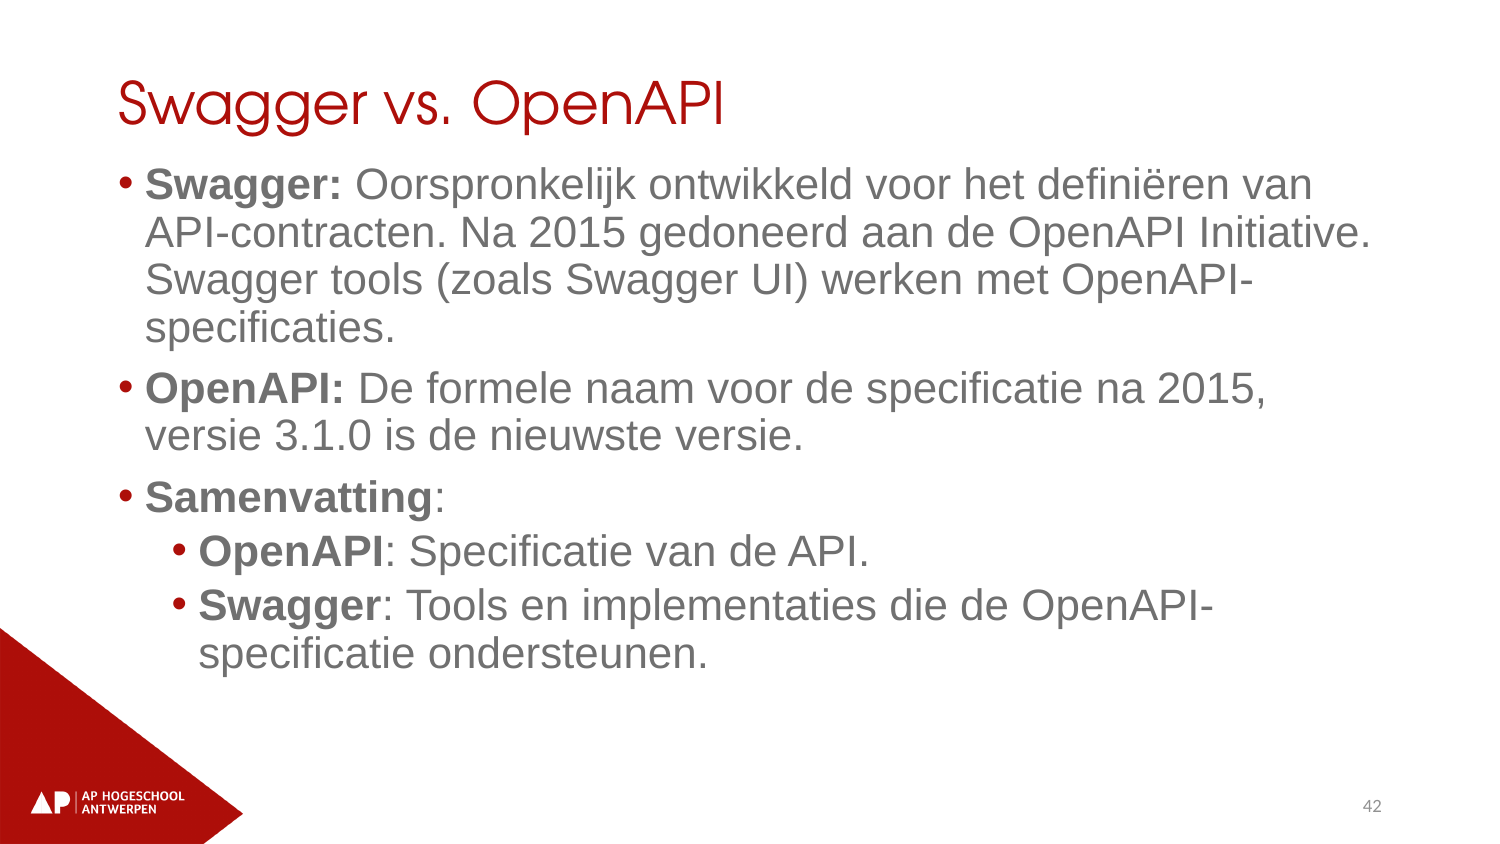

# Swagger vs. OpenAPI
Swagger: Oorspronkelijk ontwikkeld voor het definiëren van API-contracten. Na 2015 gedoneerd aan de OpenAPI Initiative. Swagger tools (zoals Swagger UI) werken met OpenAPI-specificaties.
OpenAPI: De formele naam voor de specificatie na 2015, versie 3.1.0 is de nieuwste versie.
Samenvatting:
OpenAPI: Specificatie van de API.
Swagger: Tools en implementaties die de OpenAPI-specificatie ondersteunen.

42